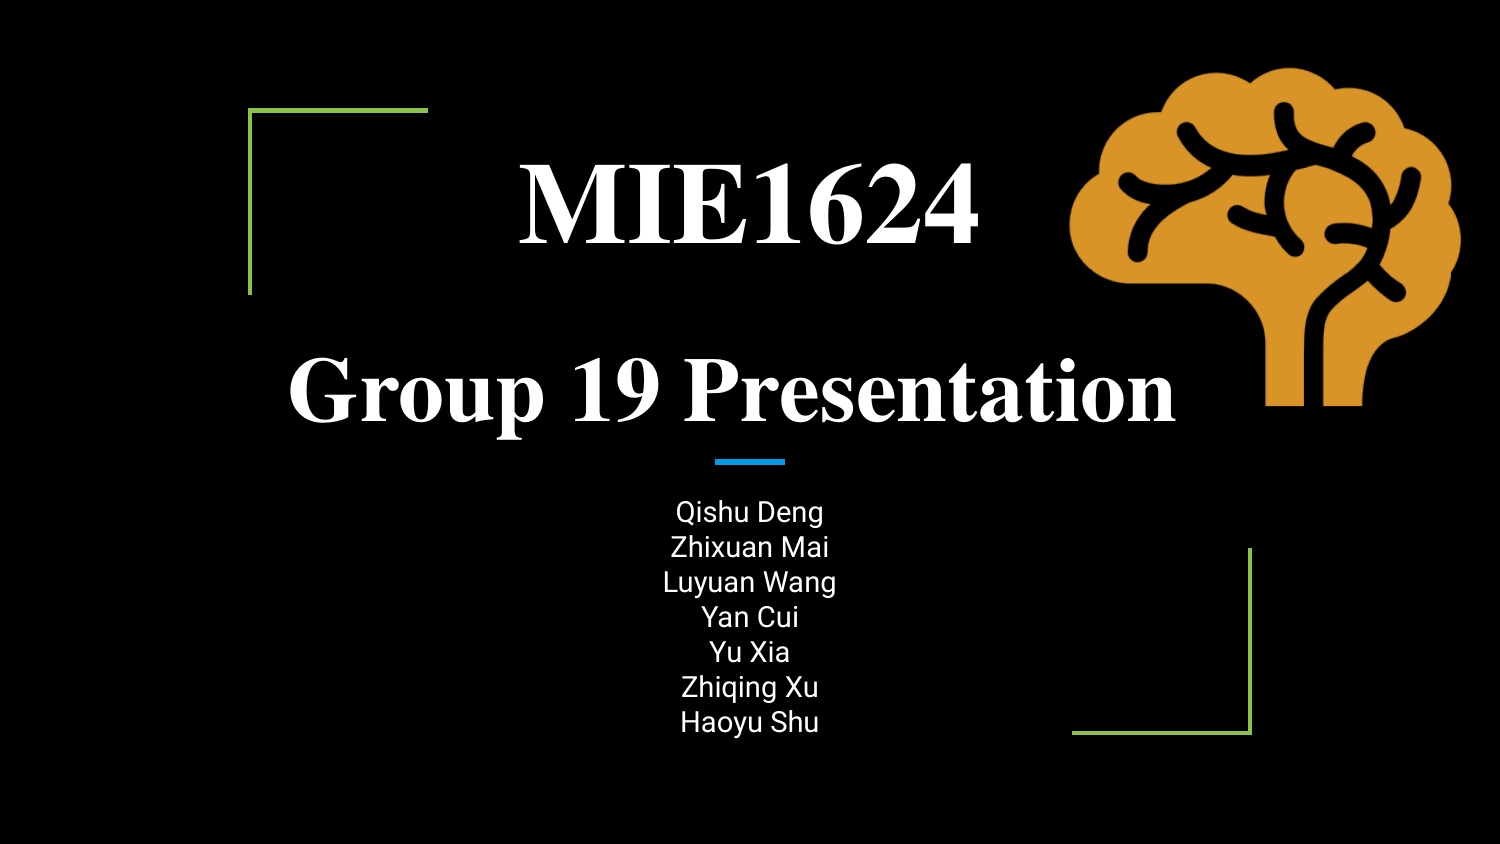

MIE1624

Group 19 Presentation

Qishu Deng
Zhixuan Mai
Luyuan Wang
Yan Cui
Yu Xia
Zhiqing Xu
Haoyu Shu